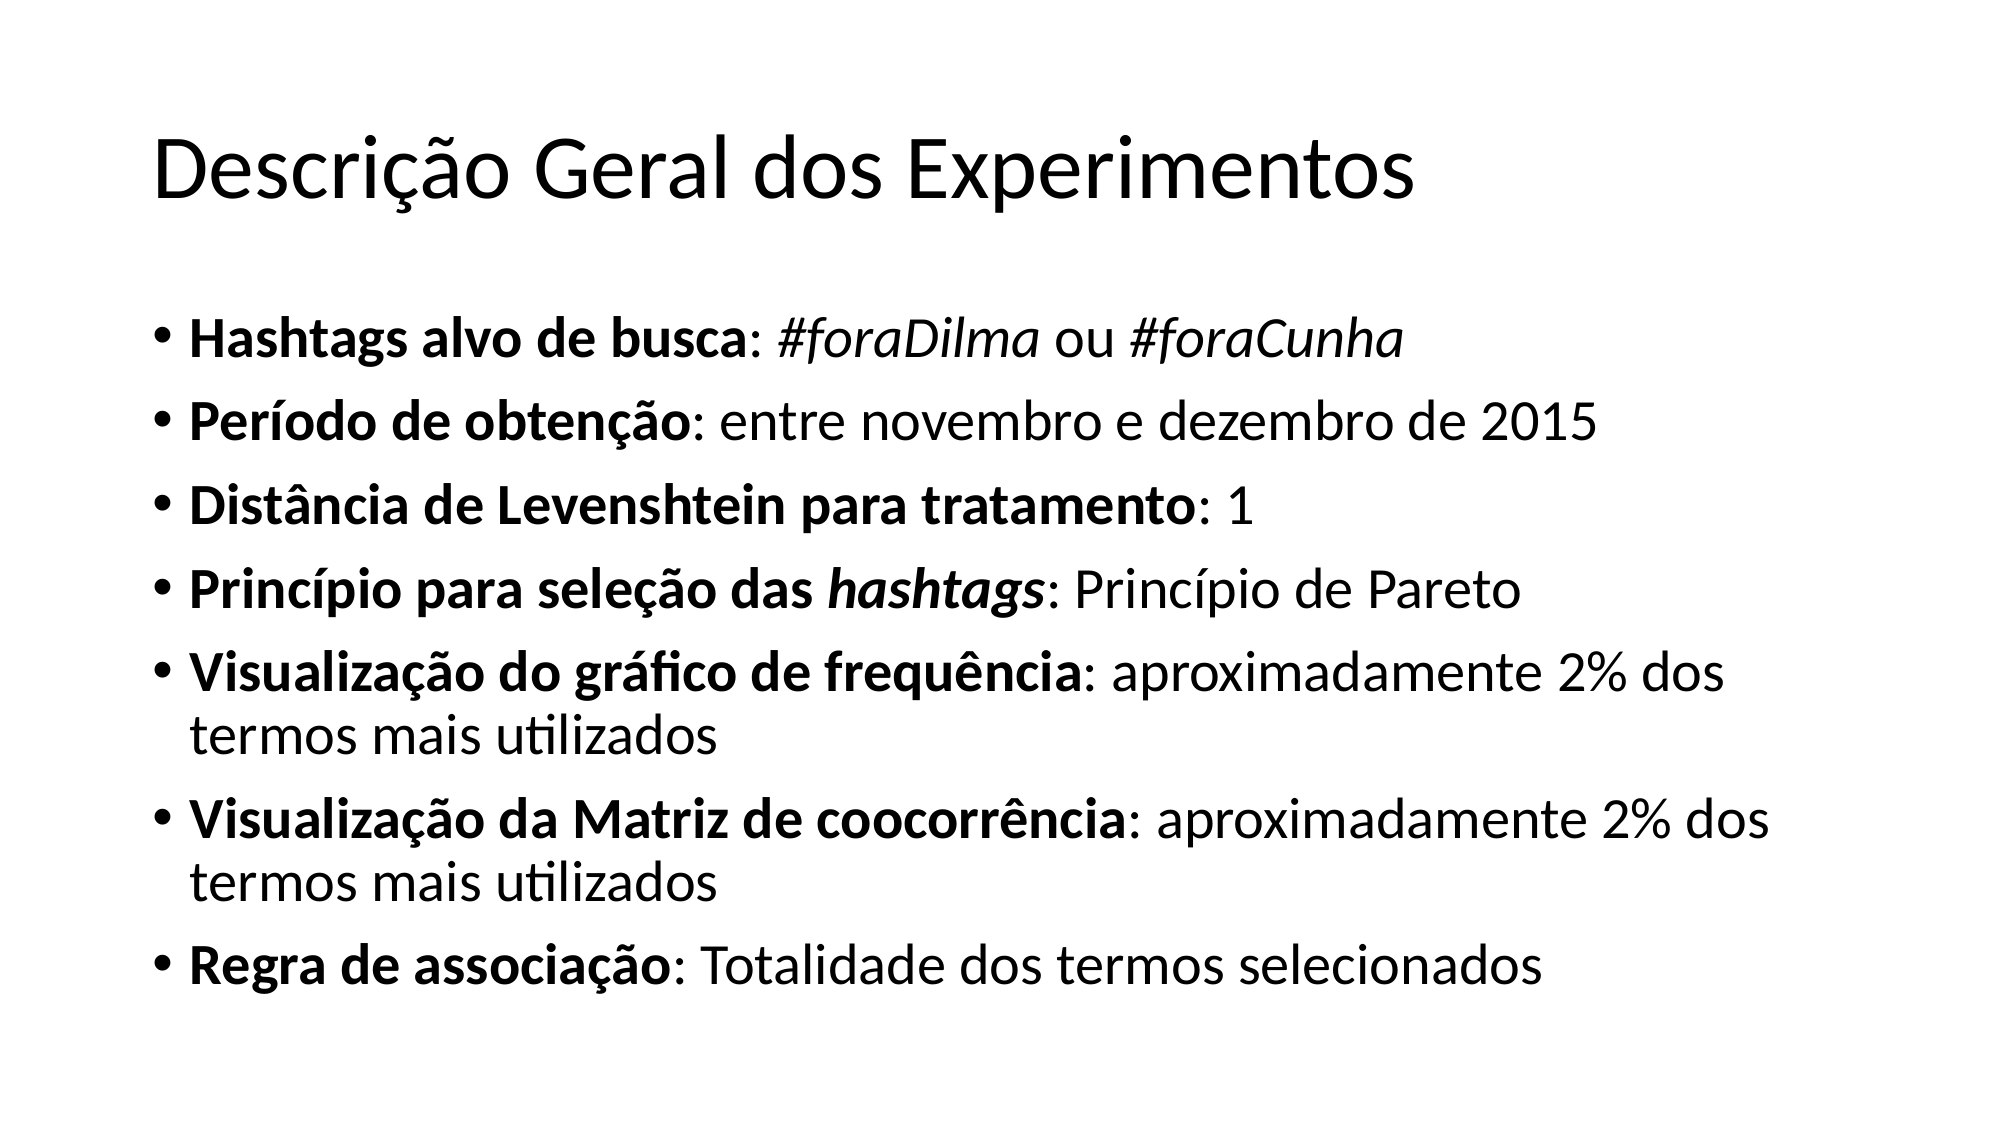

# Descrição Geral dos Experimentos
Hashtags alvo de busca: #foraDilma ou #foraCunha
Período de obtenção: entre novembro e dezembro de 2015
Distância de Levenshtein para tratamento: 1
Princípio para seleção das hashtags: Princípio de Pareto
Visualização do gráfico de frequência: aproximadamente 2% dos termos mais utilizados
Visualização da Matriz de coocorrência: aproximadamente 2% dos termos mais utilizados
Regra de associação: Totalidade dos termos selecionados